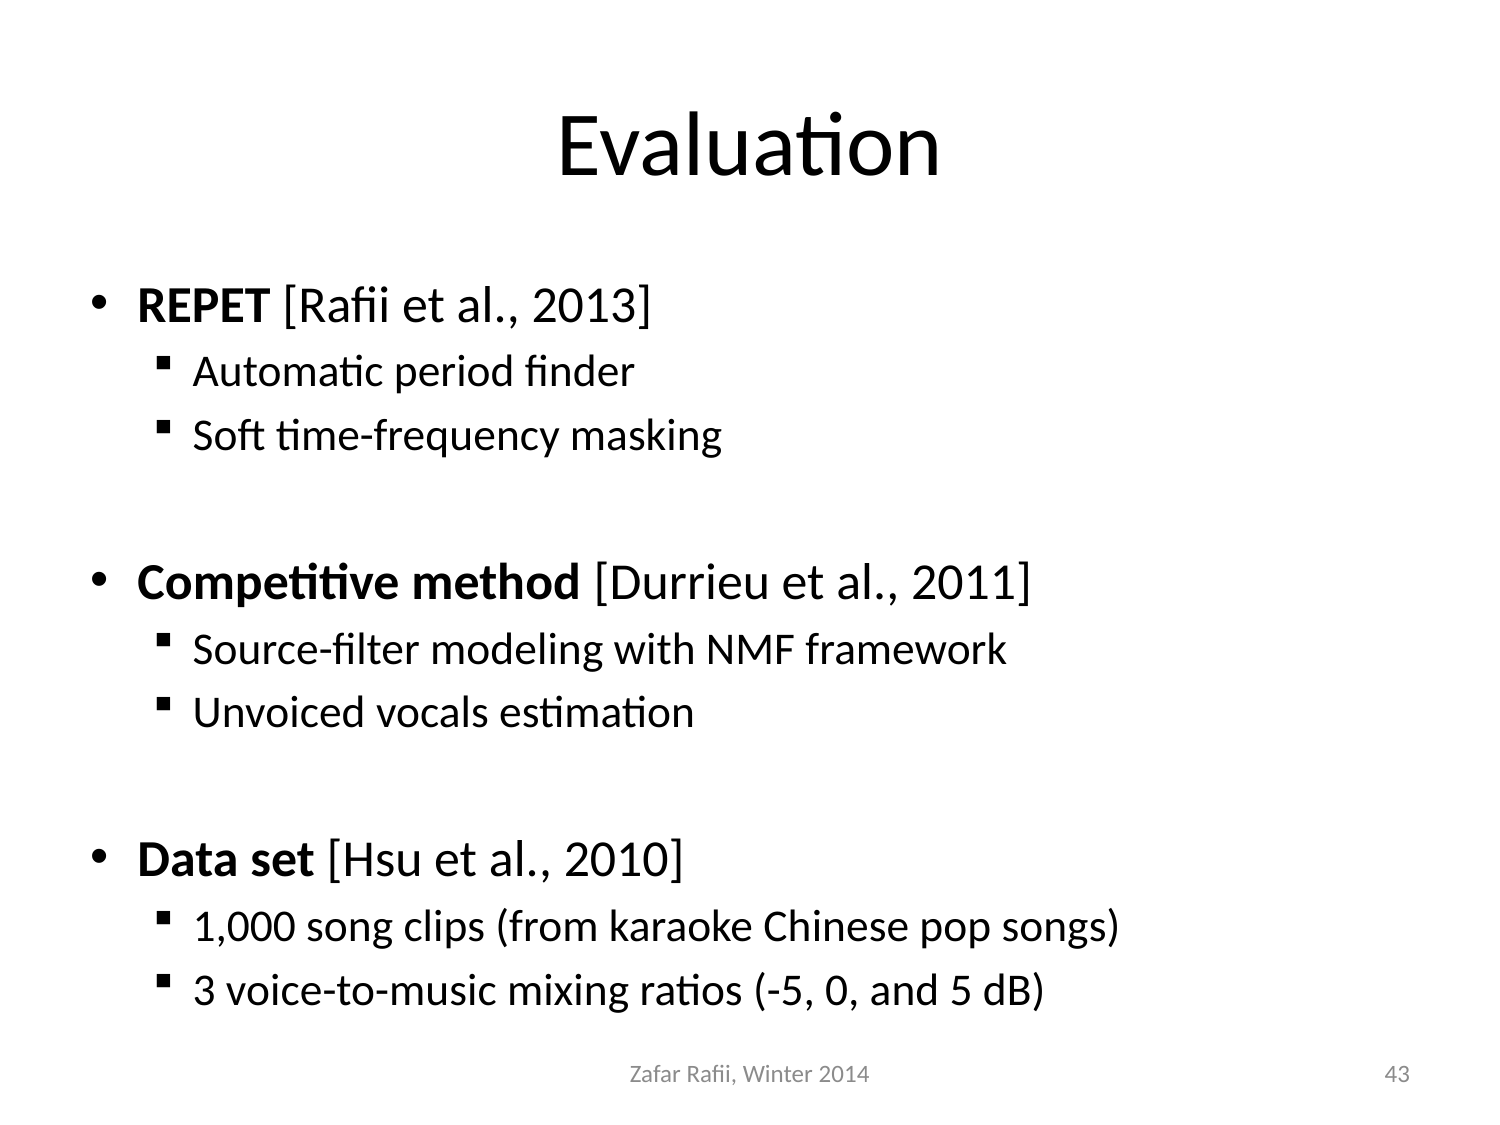

# Evaluation
REPET [Rafii et al., 2013]
Automatic period finder
Soft time-frequency masking

Competitive method [Durrieu et al., 2011]
Source-filter modeling with NMF framework
Unvoiced vocals estimation

Data set [Hsu et al., 2010]
1,000 song clips (from karaoke Chinese pop songs)
3 voice-to-music mixing ratios (-5, 0, and 5 dB)
Zafar Rafii, Winter 2014
43